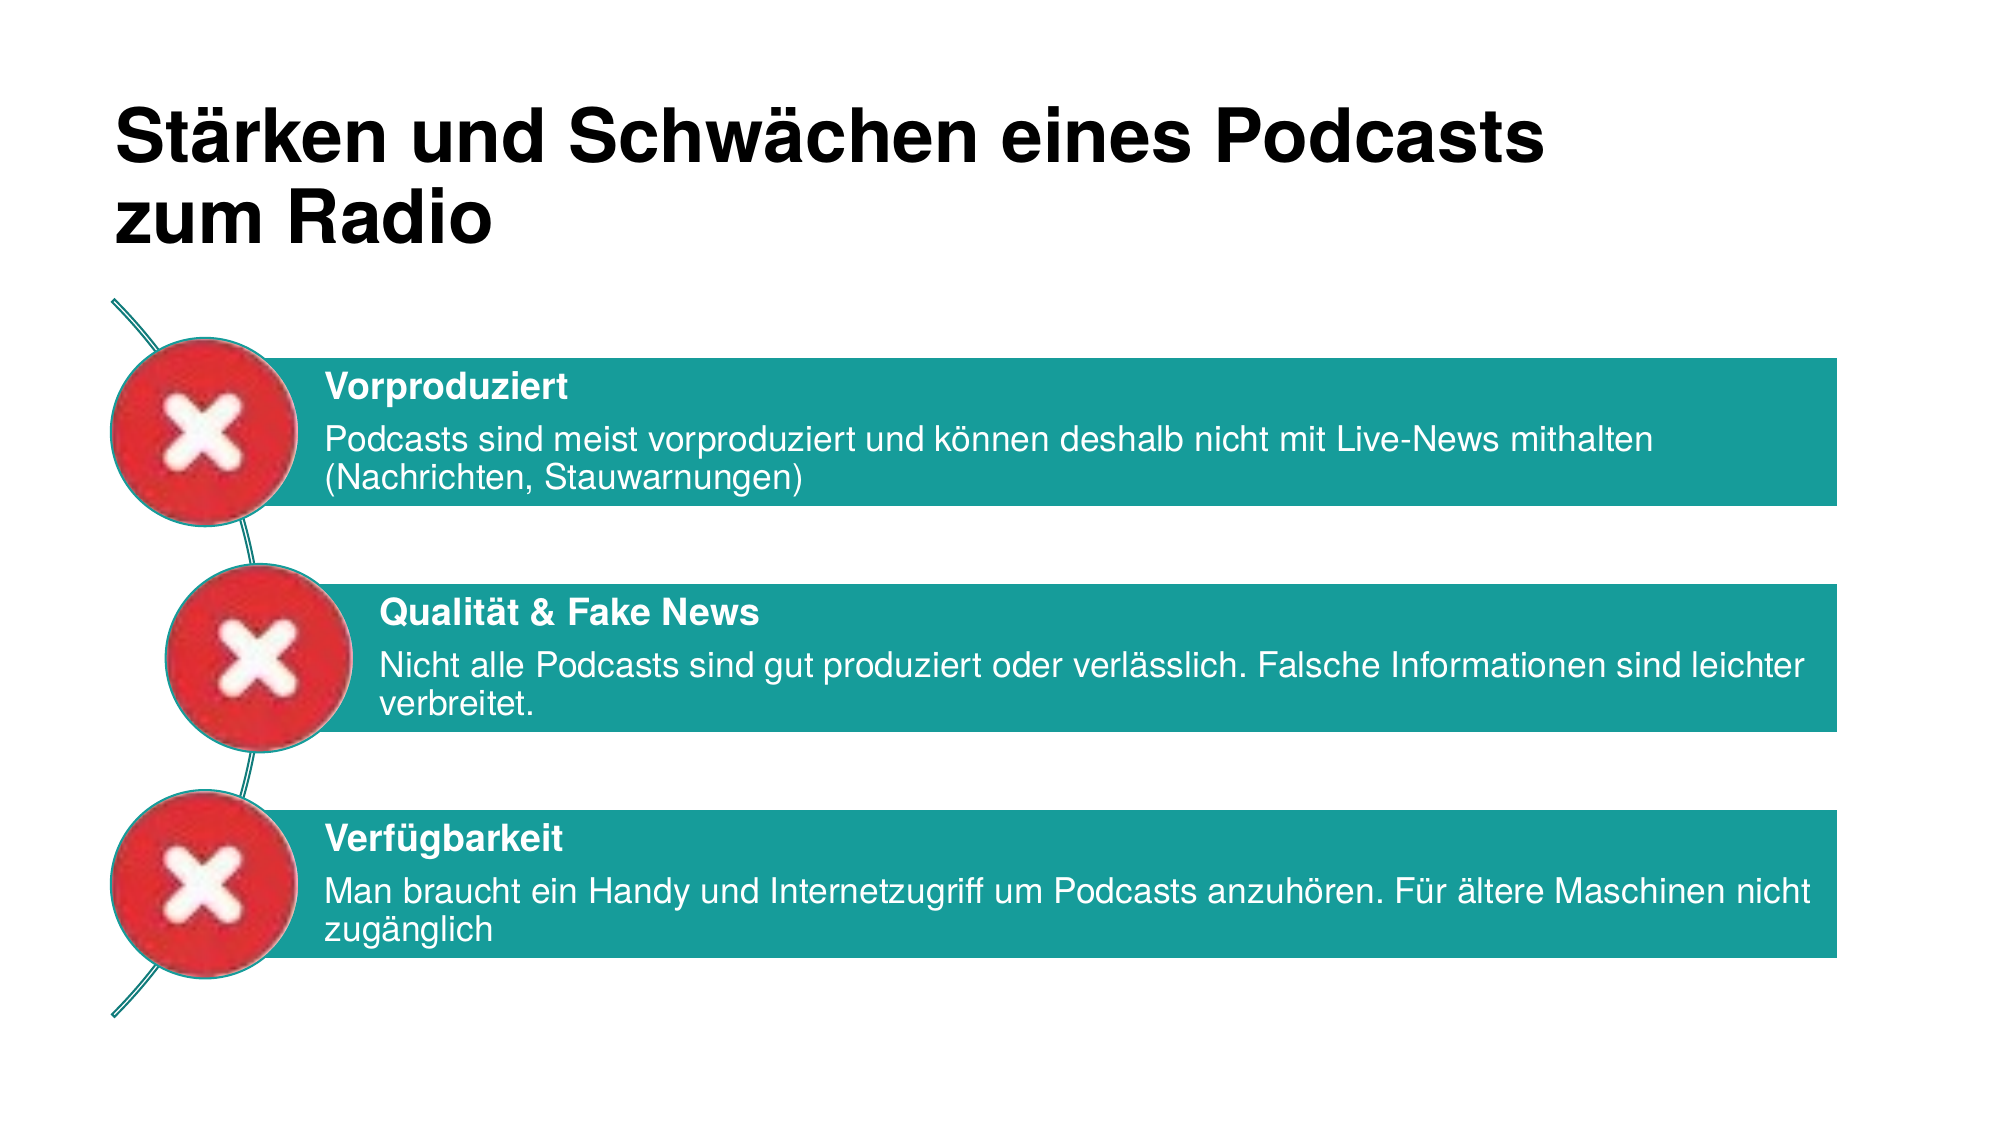

# Stärken und Schwächen eines Podcasts zum Radio
Vorproduziert
Podcasts sind meist vorproduziert und können deshalb nicht mit Live-News mithalten (Nachrichten, Stauwarnungen)
Qualität & Fake News
Nicht alle Podcasts sind gut produziert oder verlässlich. Falsche Informationen sind leichter verbreitet.
Verfügbarkeit
Man braucht ein Handy und Internetzugriff um Podcasts anzuhören. Für ältere Maschinen nicht zugänglich